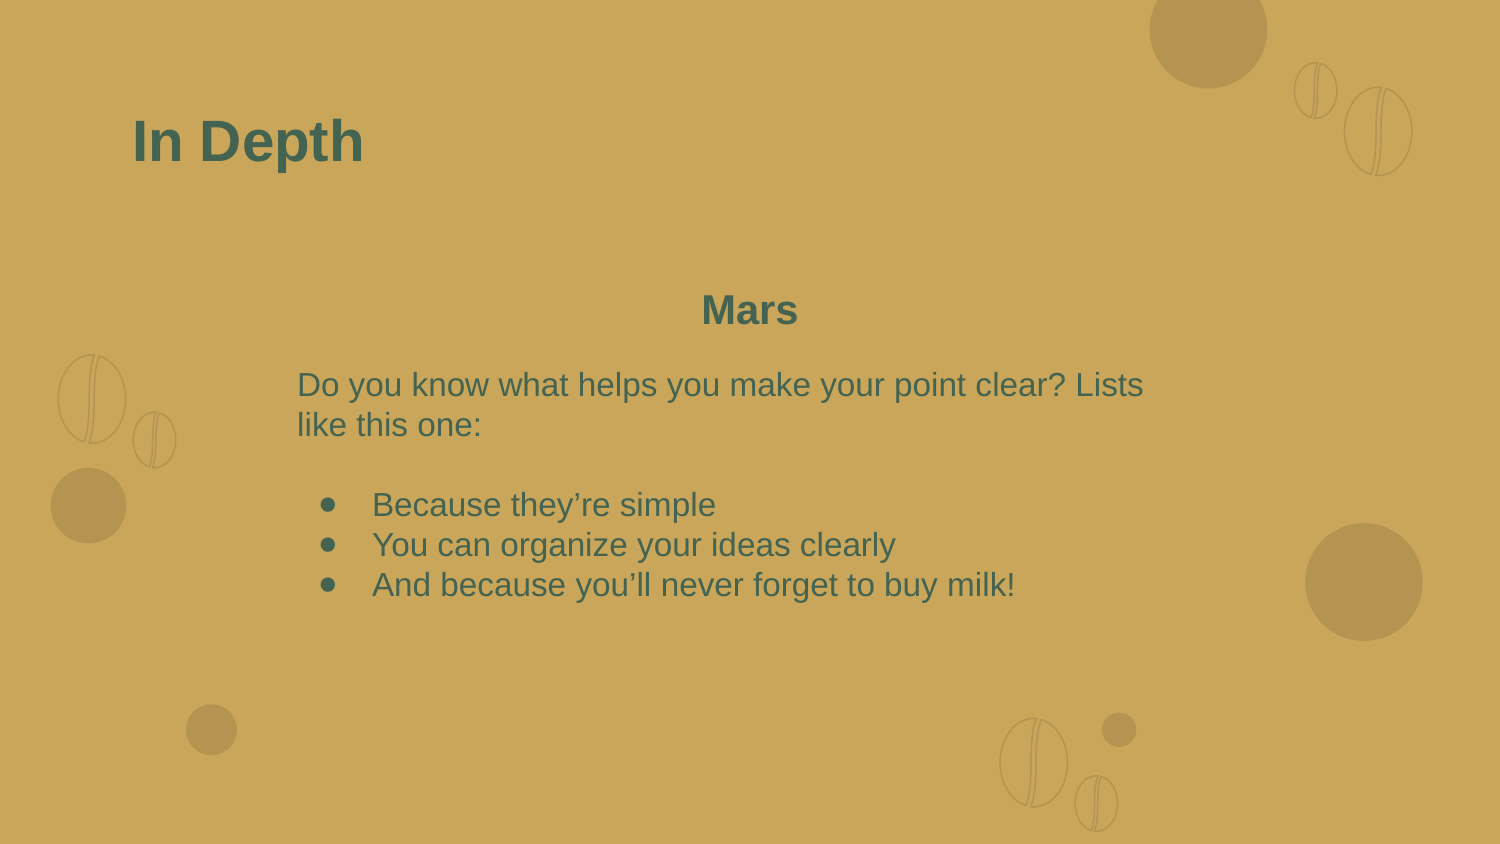

# In Depth
Mars
Do you know what helps you make your point clear? Lists like this one:

Because they’re simple
You can organize your ideas clearly
And because you’ll never forget to buy milk!